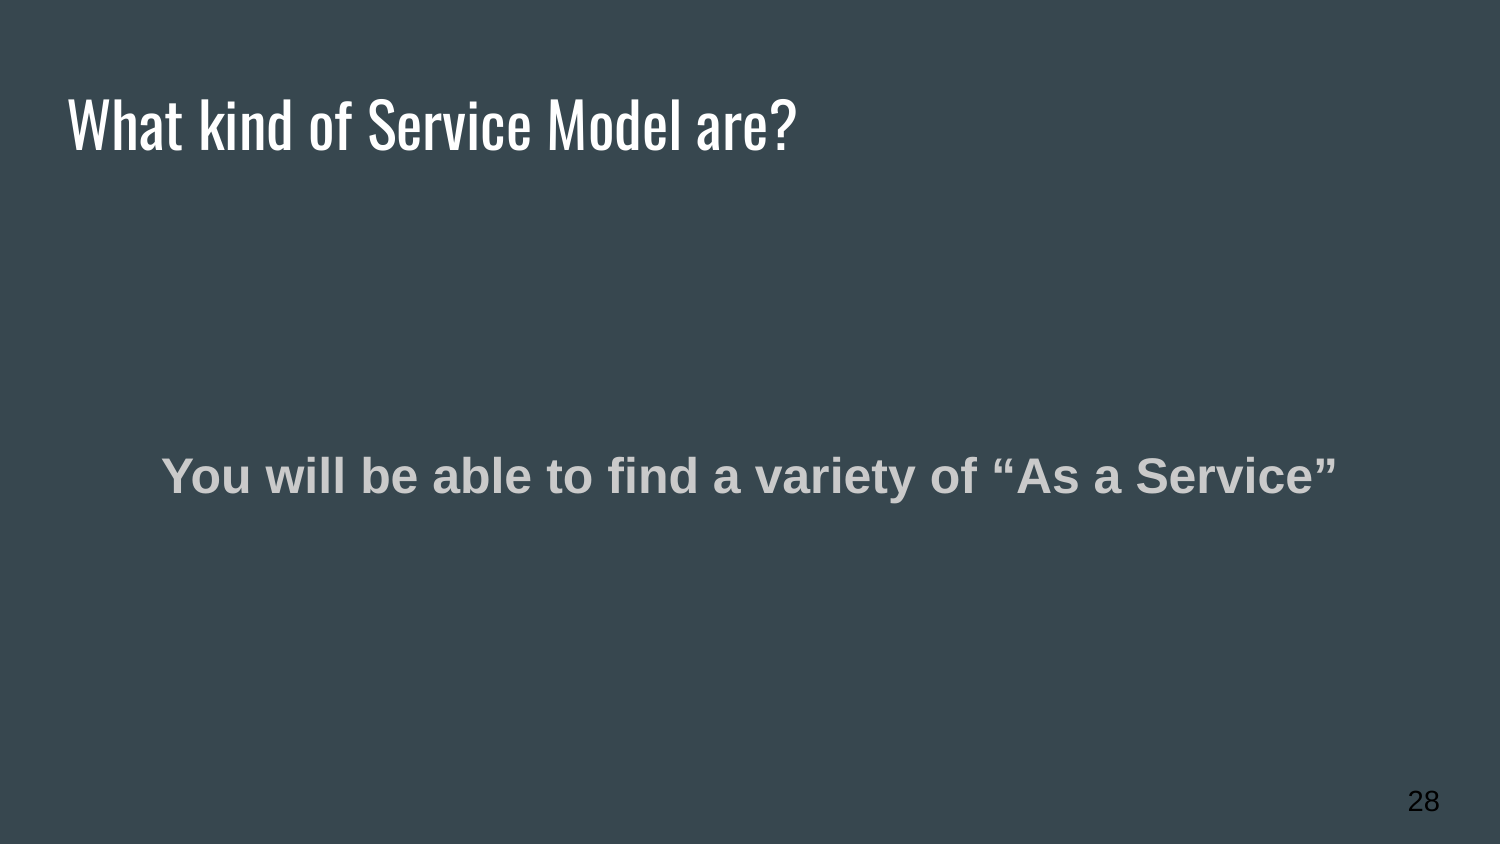

# What kind of Service Model are?
You will be able to find a variety of “As a Service”
28